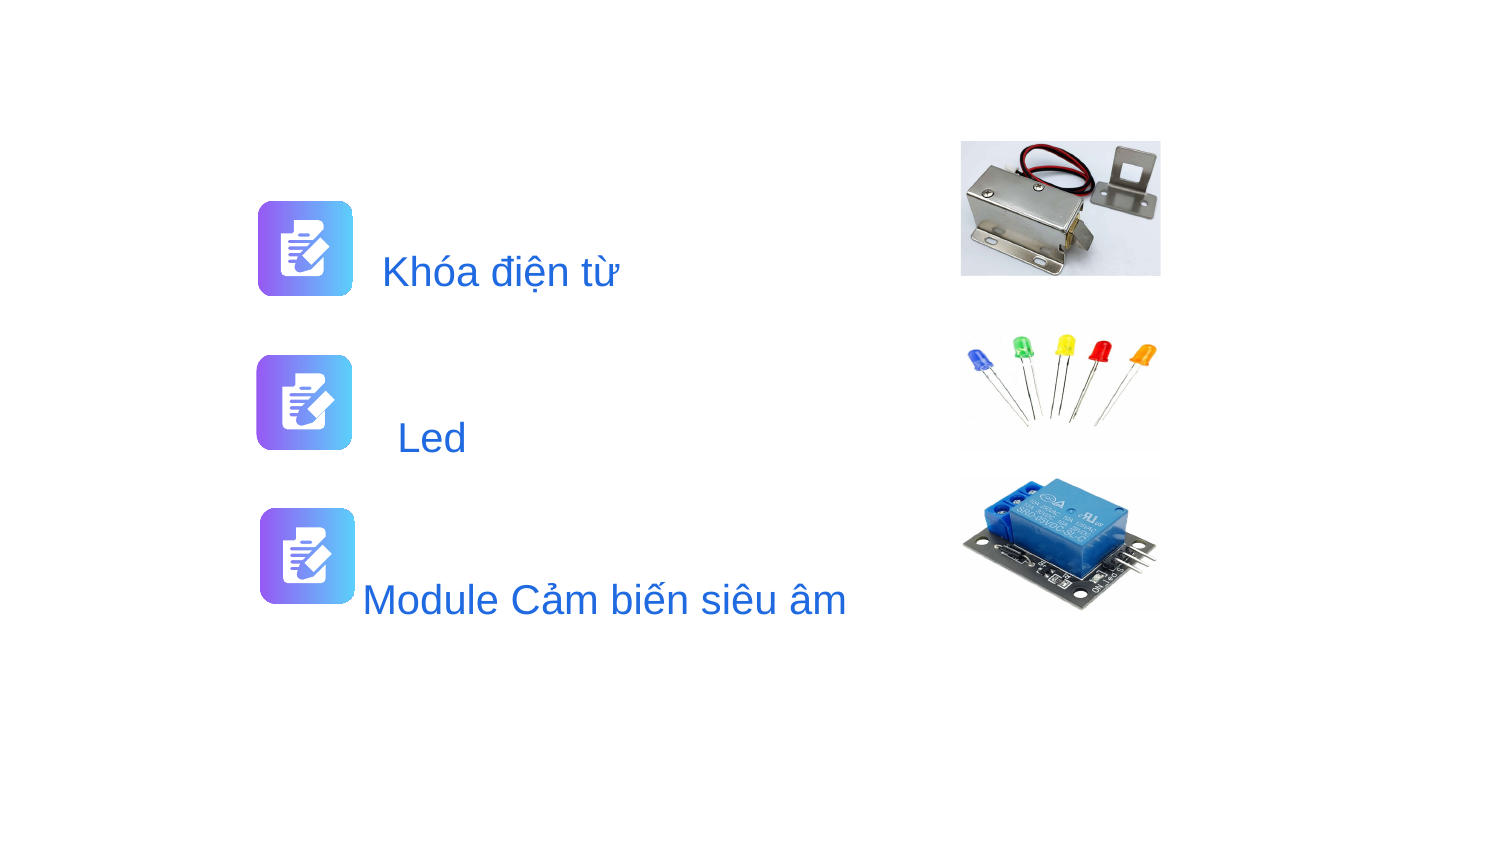

Khóa điện từ

Led

Module Cảm biến siêu âm